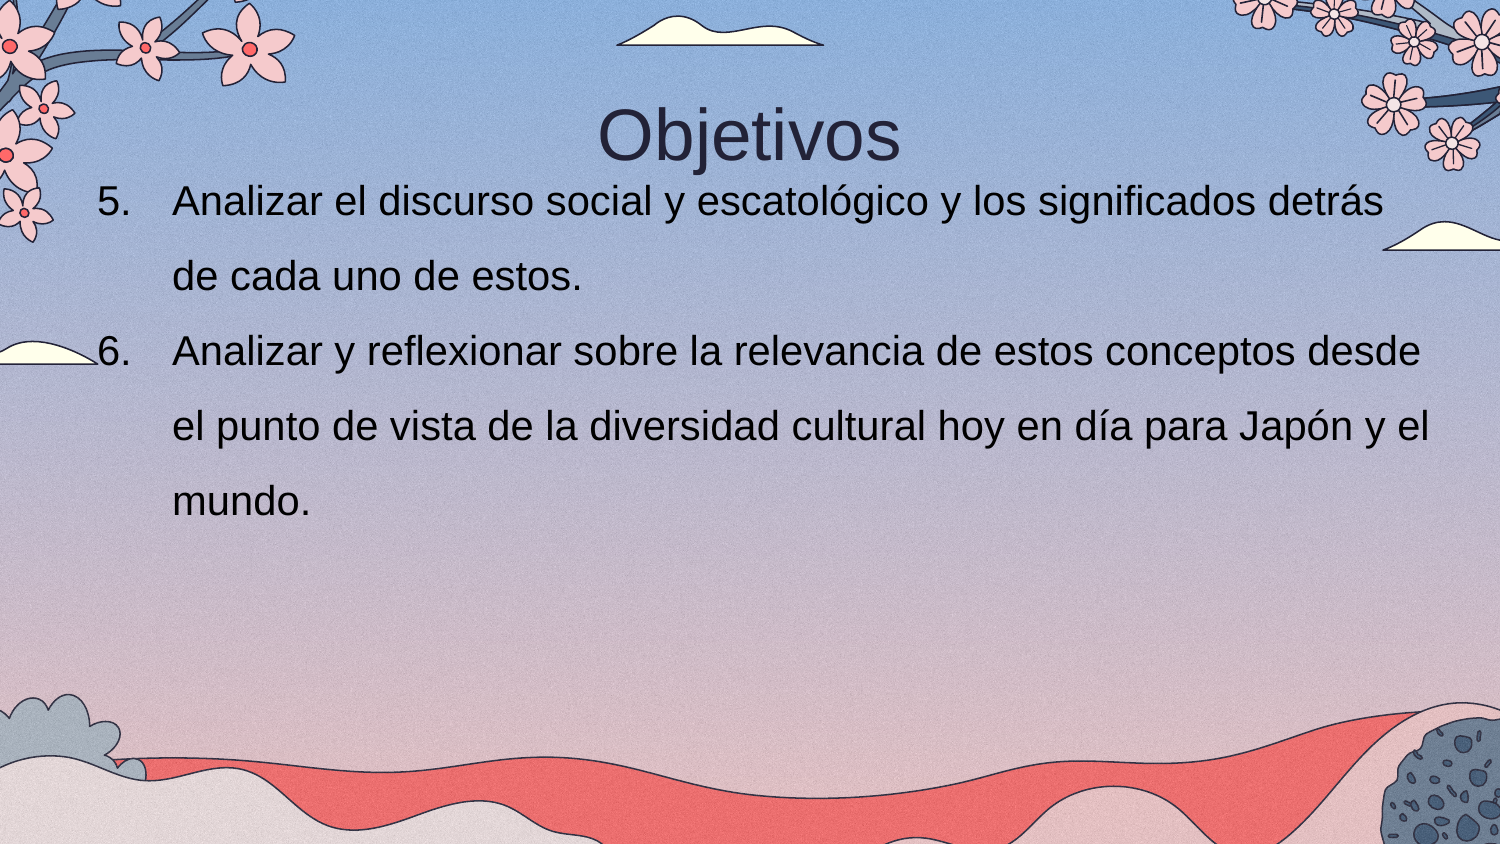

# Objetivos

Analizar el discurso social y escatológico y los significados detrás de cada uno de estos.
Analizar y reflexionar sobre la relevancia de estos conceptos desde el punto de vista de la diversidad cultural hoy en día para Japón y el mundo.